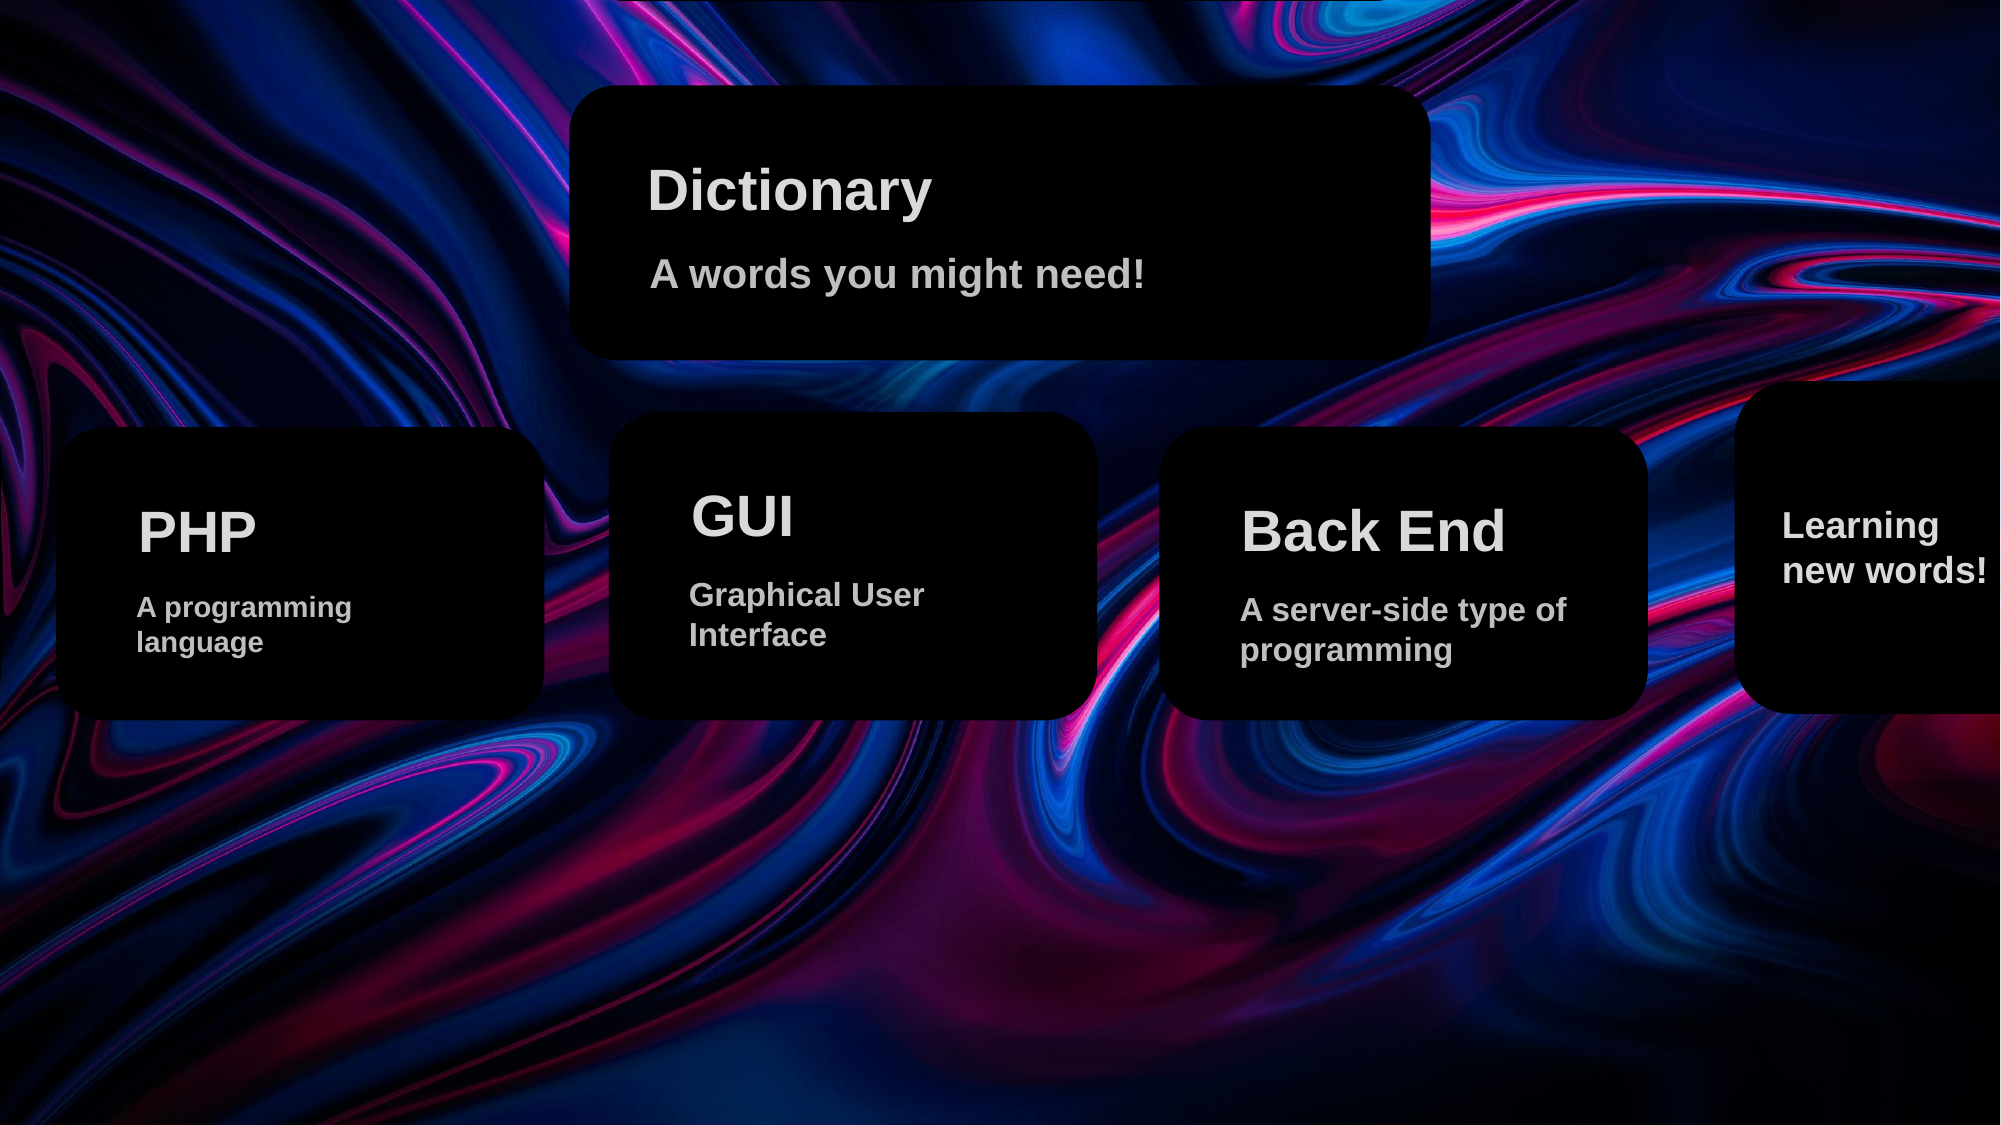

# Programming

Dictionary
A words you might need!

GUI
Back End
PHP
Learning
new words!
What is it?
Graphical User Interface
A server-side type of programming
A programming language